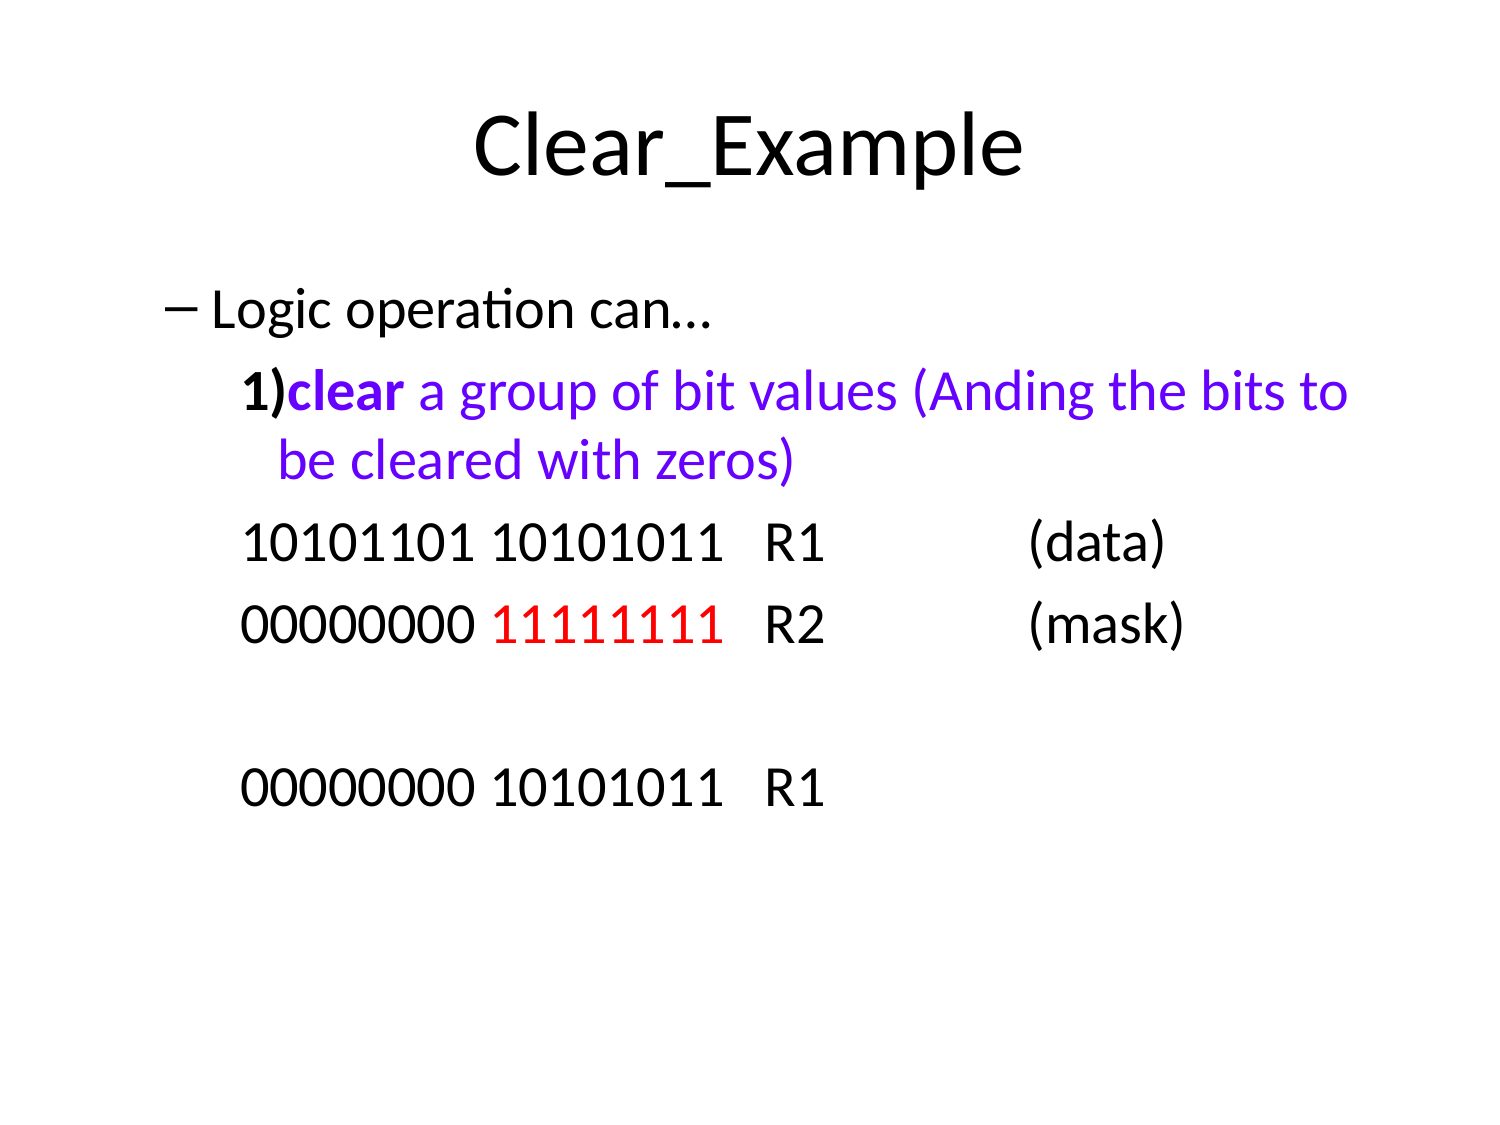

# Clear_Example
Logic operation can…
clear a group of bit values (Anding the bits to be cleared with zeros)
10101101 10101011   R1		(data)
00000000 11111111   R2		(mask)

00000000 10101011   R1